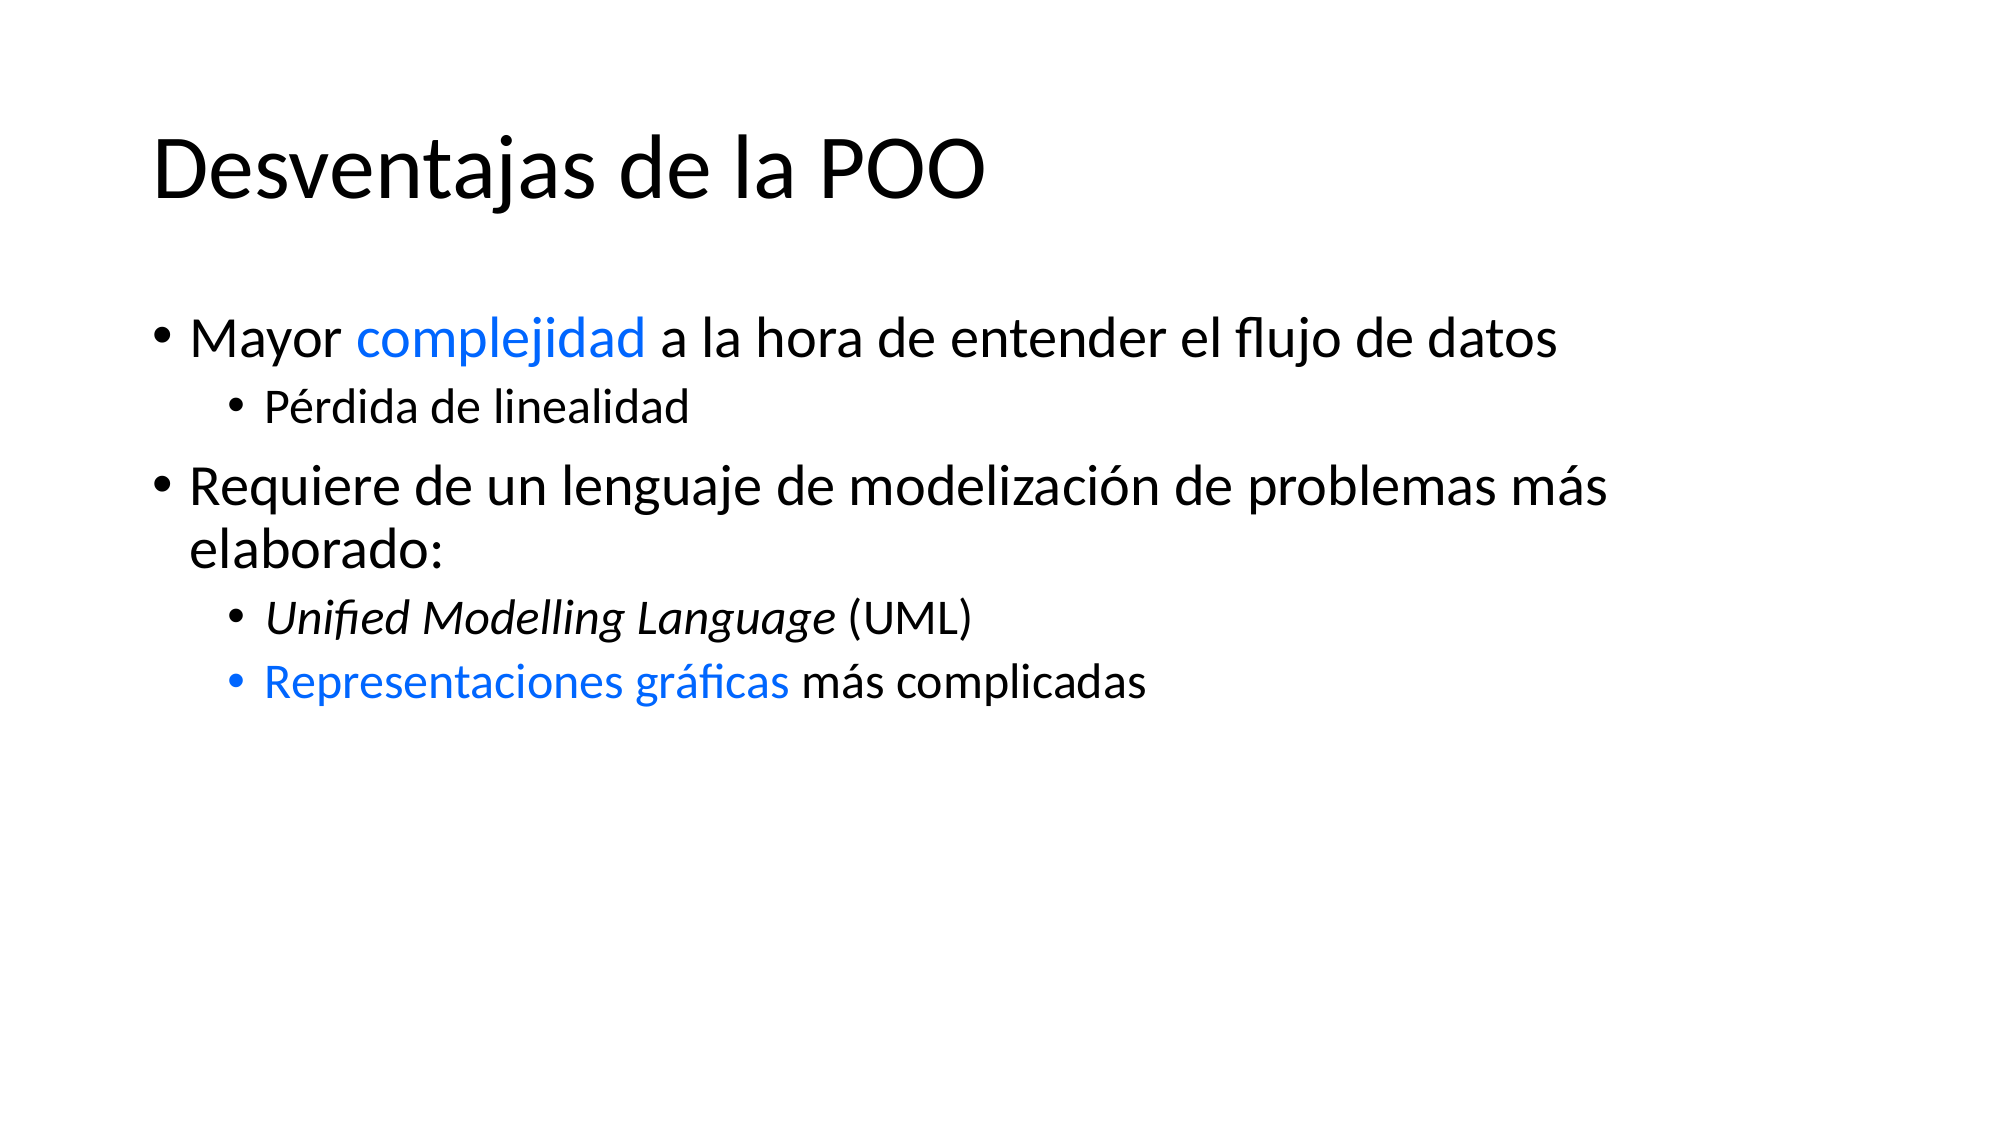

# Desventajas de la POO
Mayor complejidad a la hora de entender el flujo de datos
Pérdida de linealidad
Requiere de un lenguaje de modelización de problemas más elaborado:
Unified Modelling Language (UML)
Representaciones gráficas más complicadas